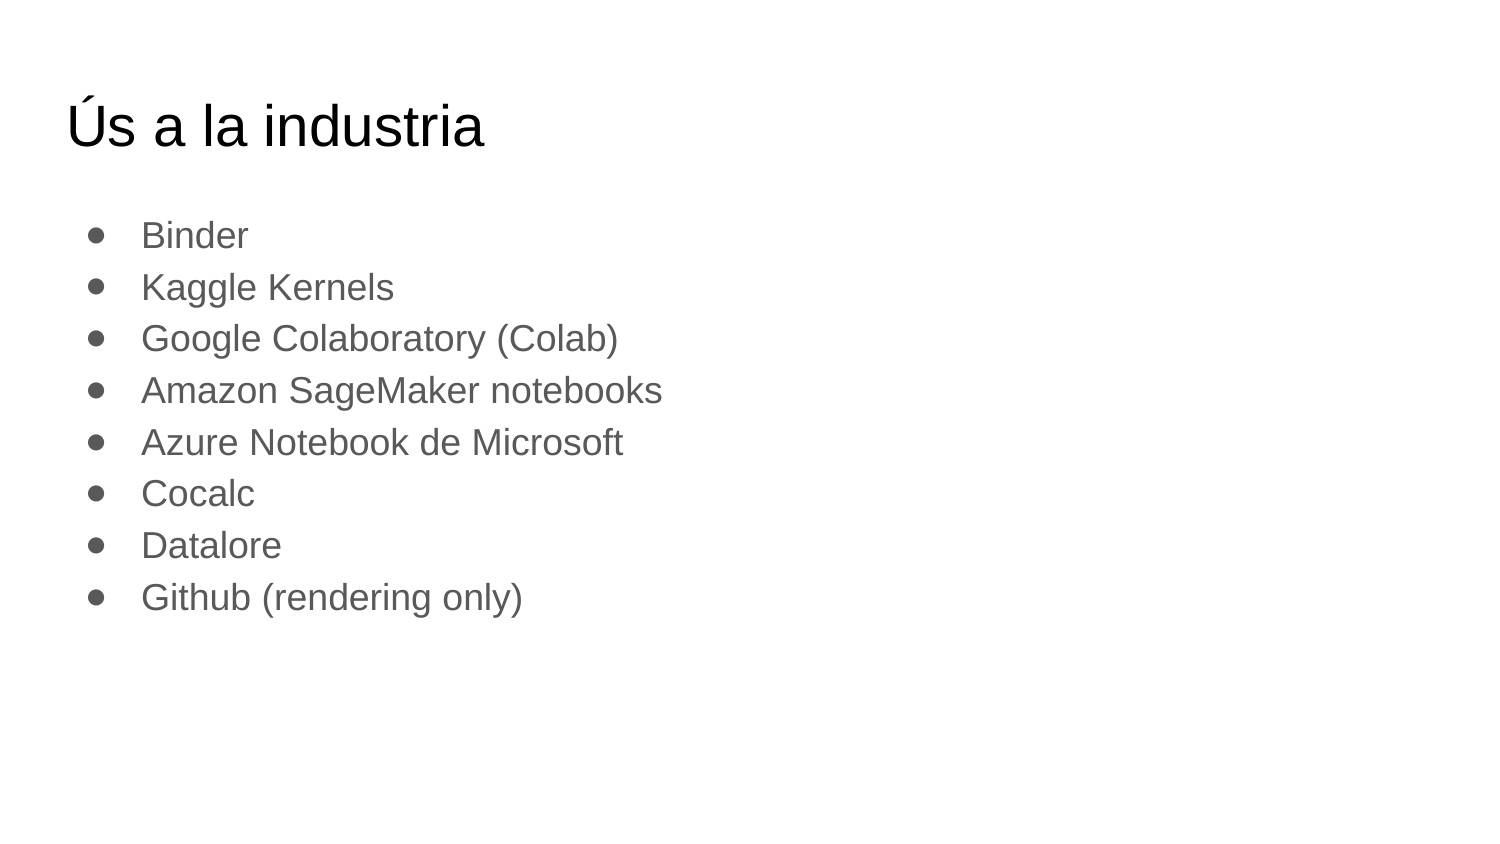

# Ús a la industria

Binder
Kaggle Kernels
Google Colaboratory (Colab)
Amazon SageMaker notebooks
Azure Notebook de Microsoft
Cocalc
Datalore
Github (rendering only)